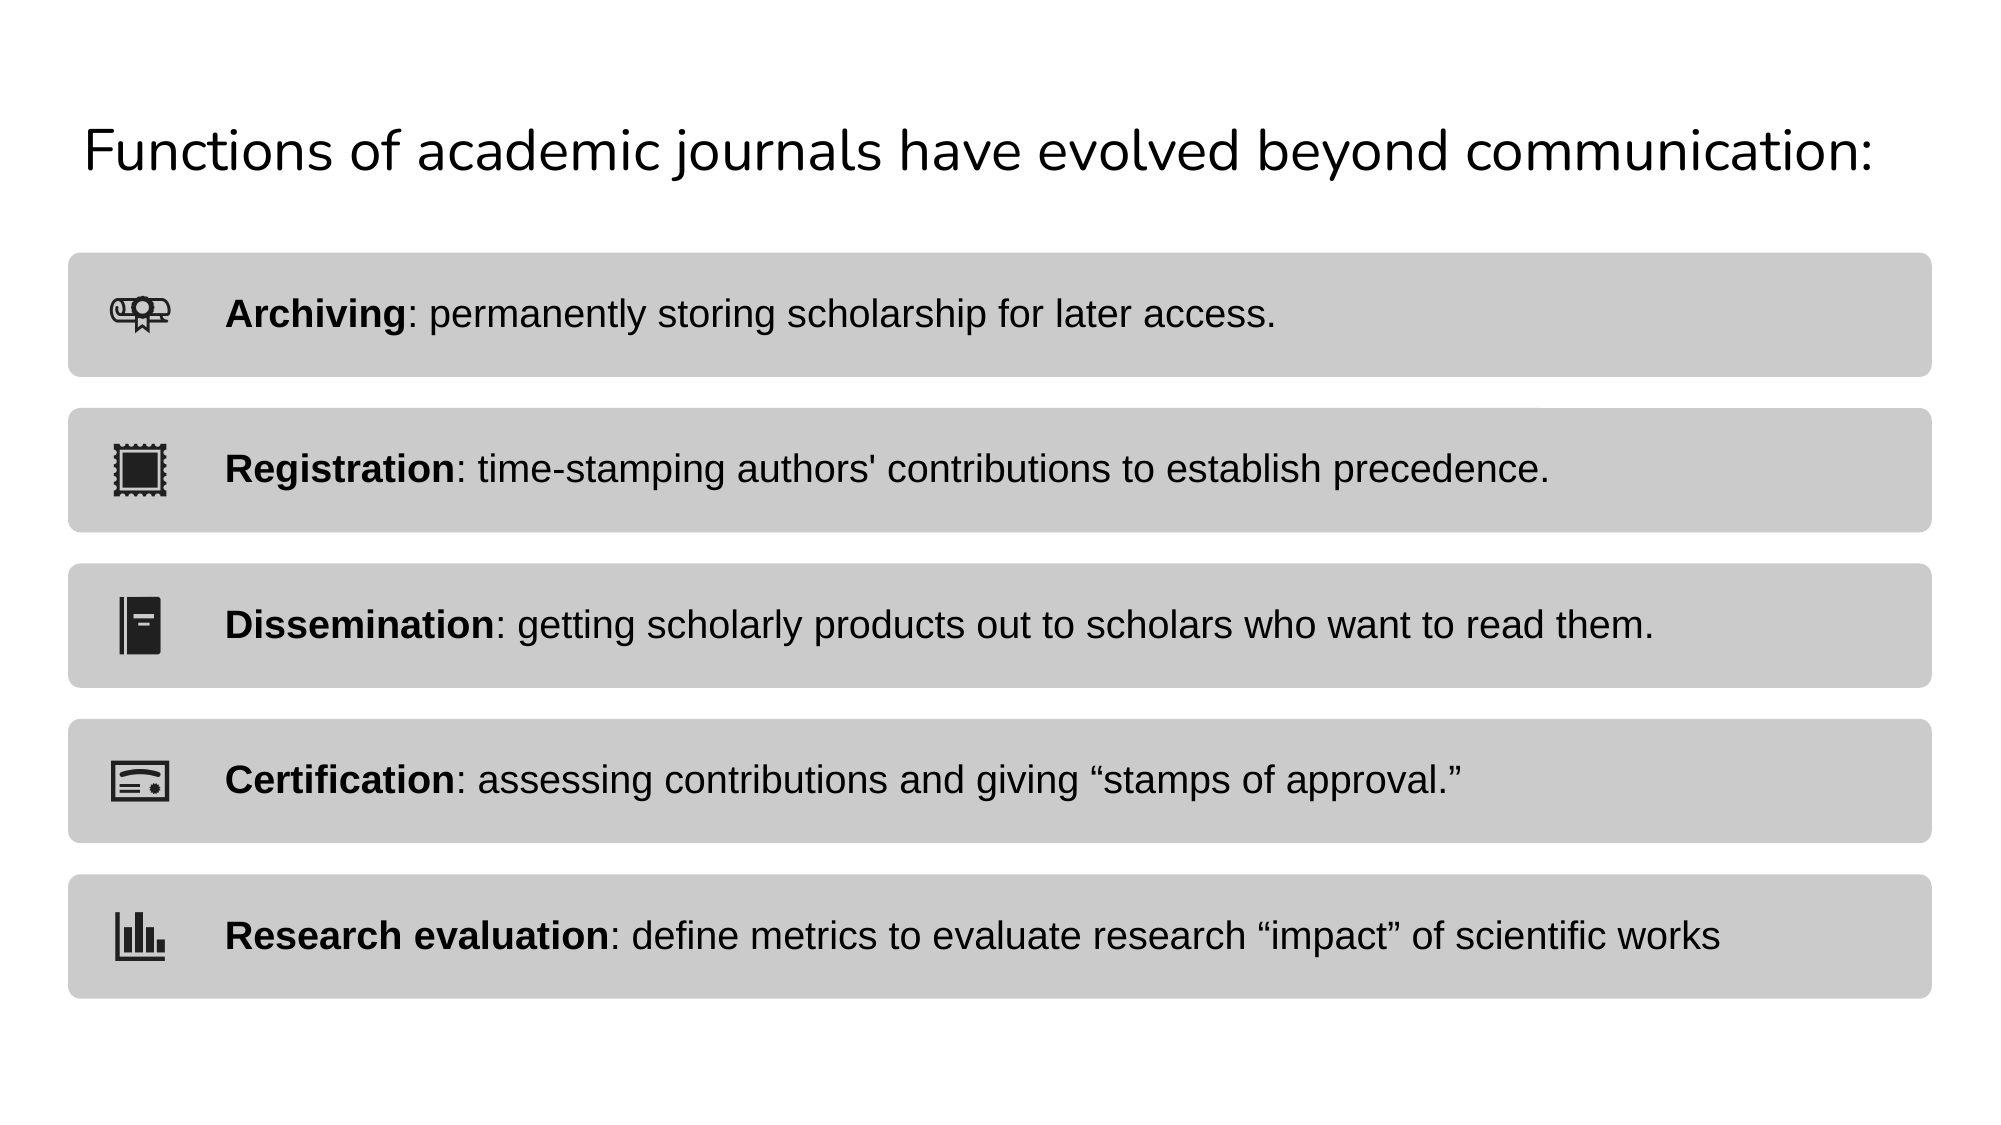

# Functions of academic journals have evolved beyond communication:

Archiving: permanently storing scholarship for later access.

Registration: time-stamping authors' contributions to establish precedence.

Dissemination: getting scholarly products out to scholars who want to read them.

Certification: assessing contributions and giving “stamps of approval.”

Research evaluation: define metrics to evaluate research “impact” of scientific works